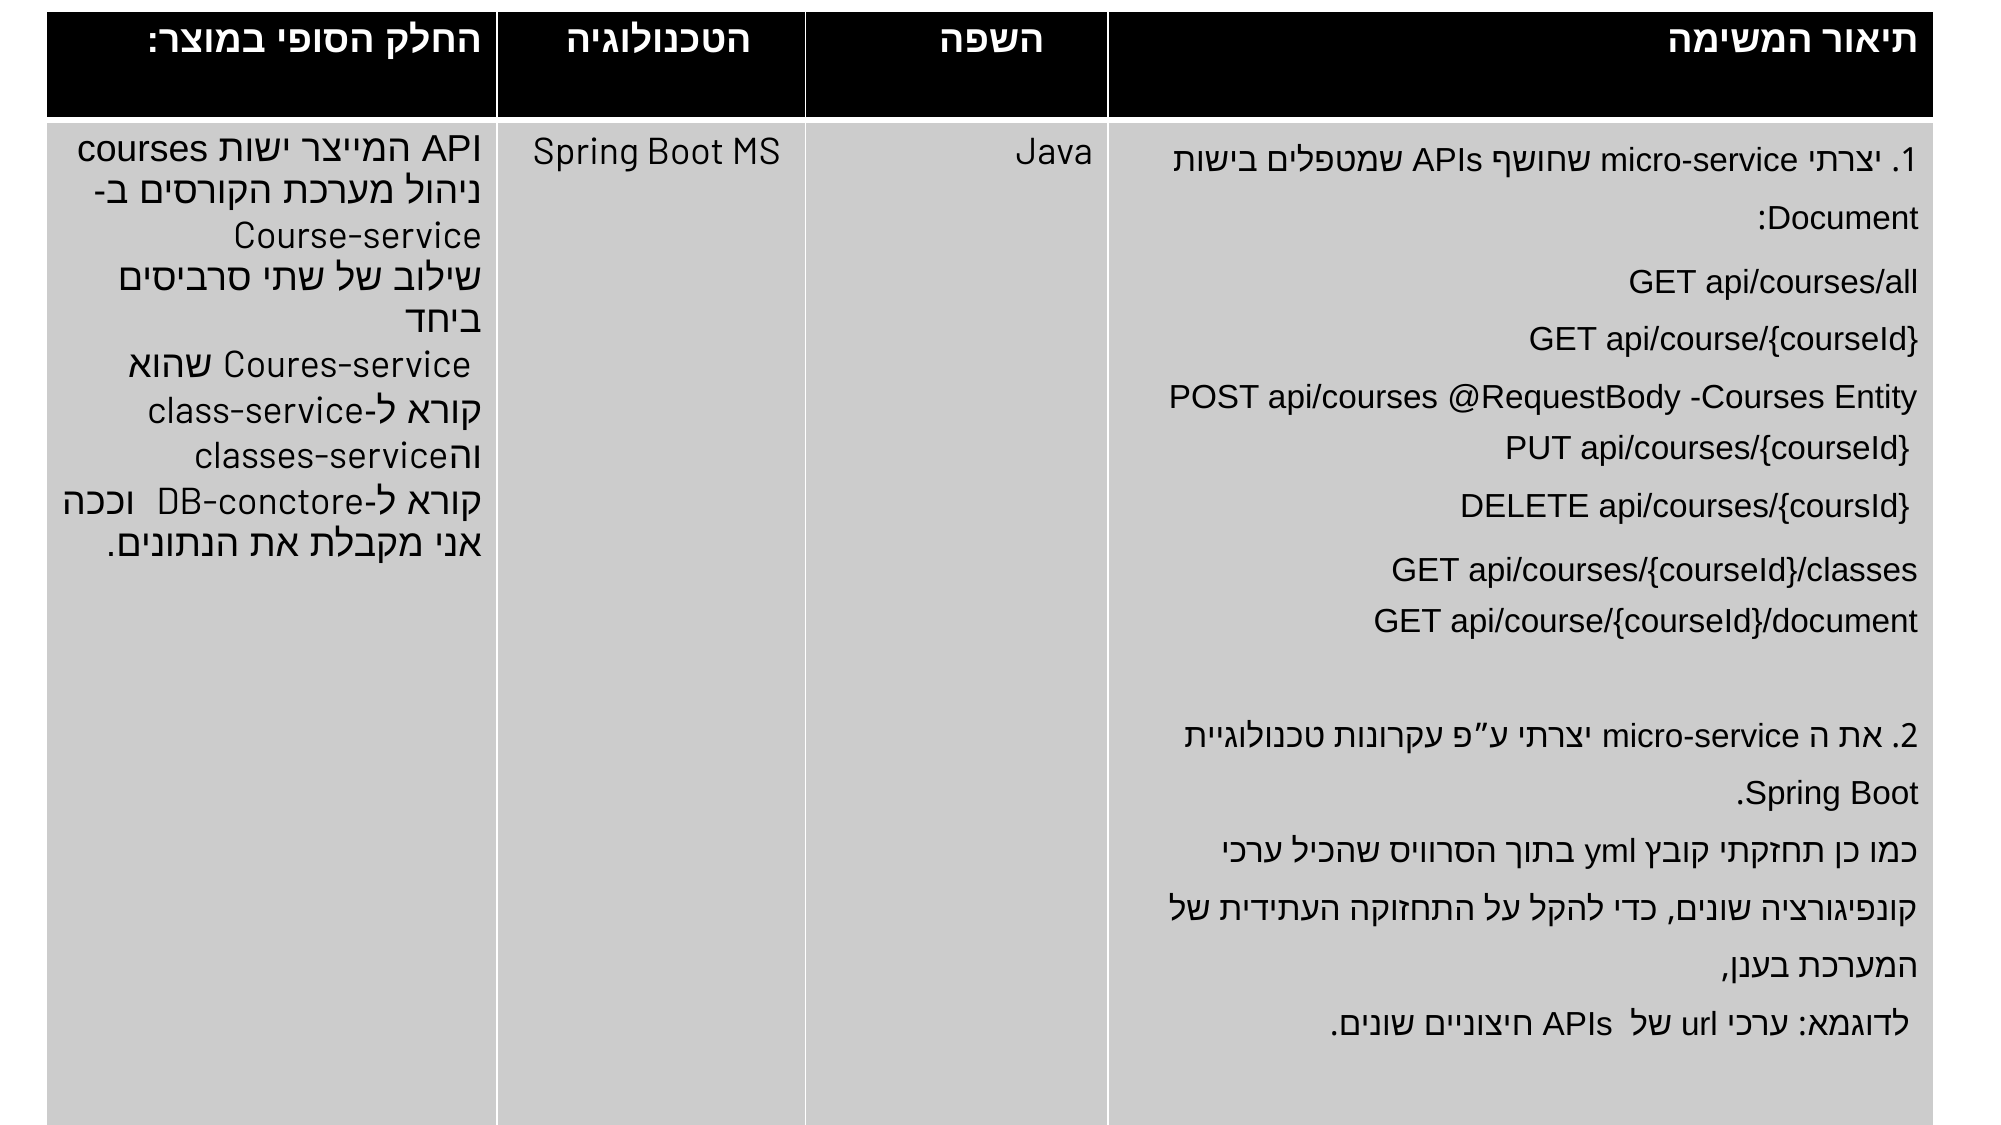

| החלק הסופי במוצר: | הטכנולוגיה | השפה | תיאור המשימה |
| --- | --- | --- | --- |
| API המייצר ישות courses ניהול מערכת הקורסים ב- Course-service שילוב של שתי סרביסים ביחד Coures-service שהוא קורא ל-class-service והclasses-service קורא ל-DB-conctore וככה אני מקבלת את הנתונים. | Spring Boot MS | Java | 1. יצרתי micro-service שחושף APIs שמטפלים בישות Document: GET api/courses/all GET api/course/{courseId} POST api/courses @RequestBody -Courses Entity PUT api/courses/{courseId} DELETE api/courses/{coursId} GET api/courses/{courseId}/classes GET api/course/{courseId}/document 2. את ה micro-service יצרתי ע”פ עקרונות טכנולוגיית Spring Boot. כמו כן תחזקתי קובץ yml בתוך הסרוויס שהכיל ערכי קונפיגורציה שונים, כדי להקל על התחזוקה העתידית של המערכת בענן, לדוגמא: ערכי url של APIs חיצוניים שונים. |